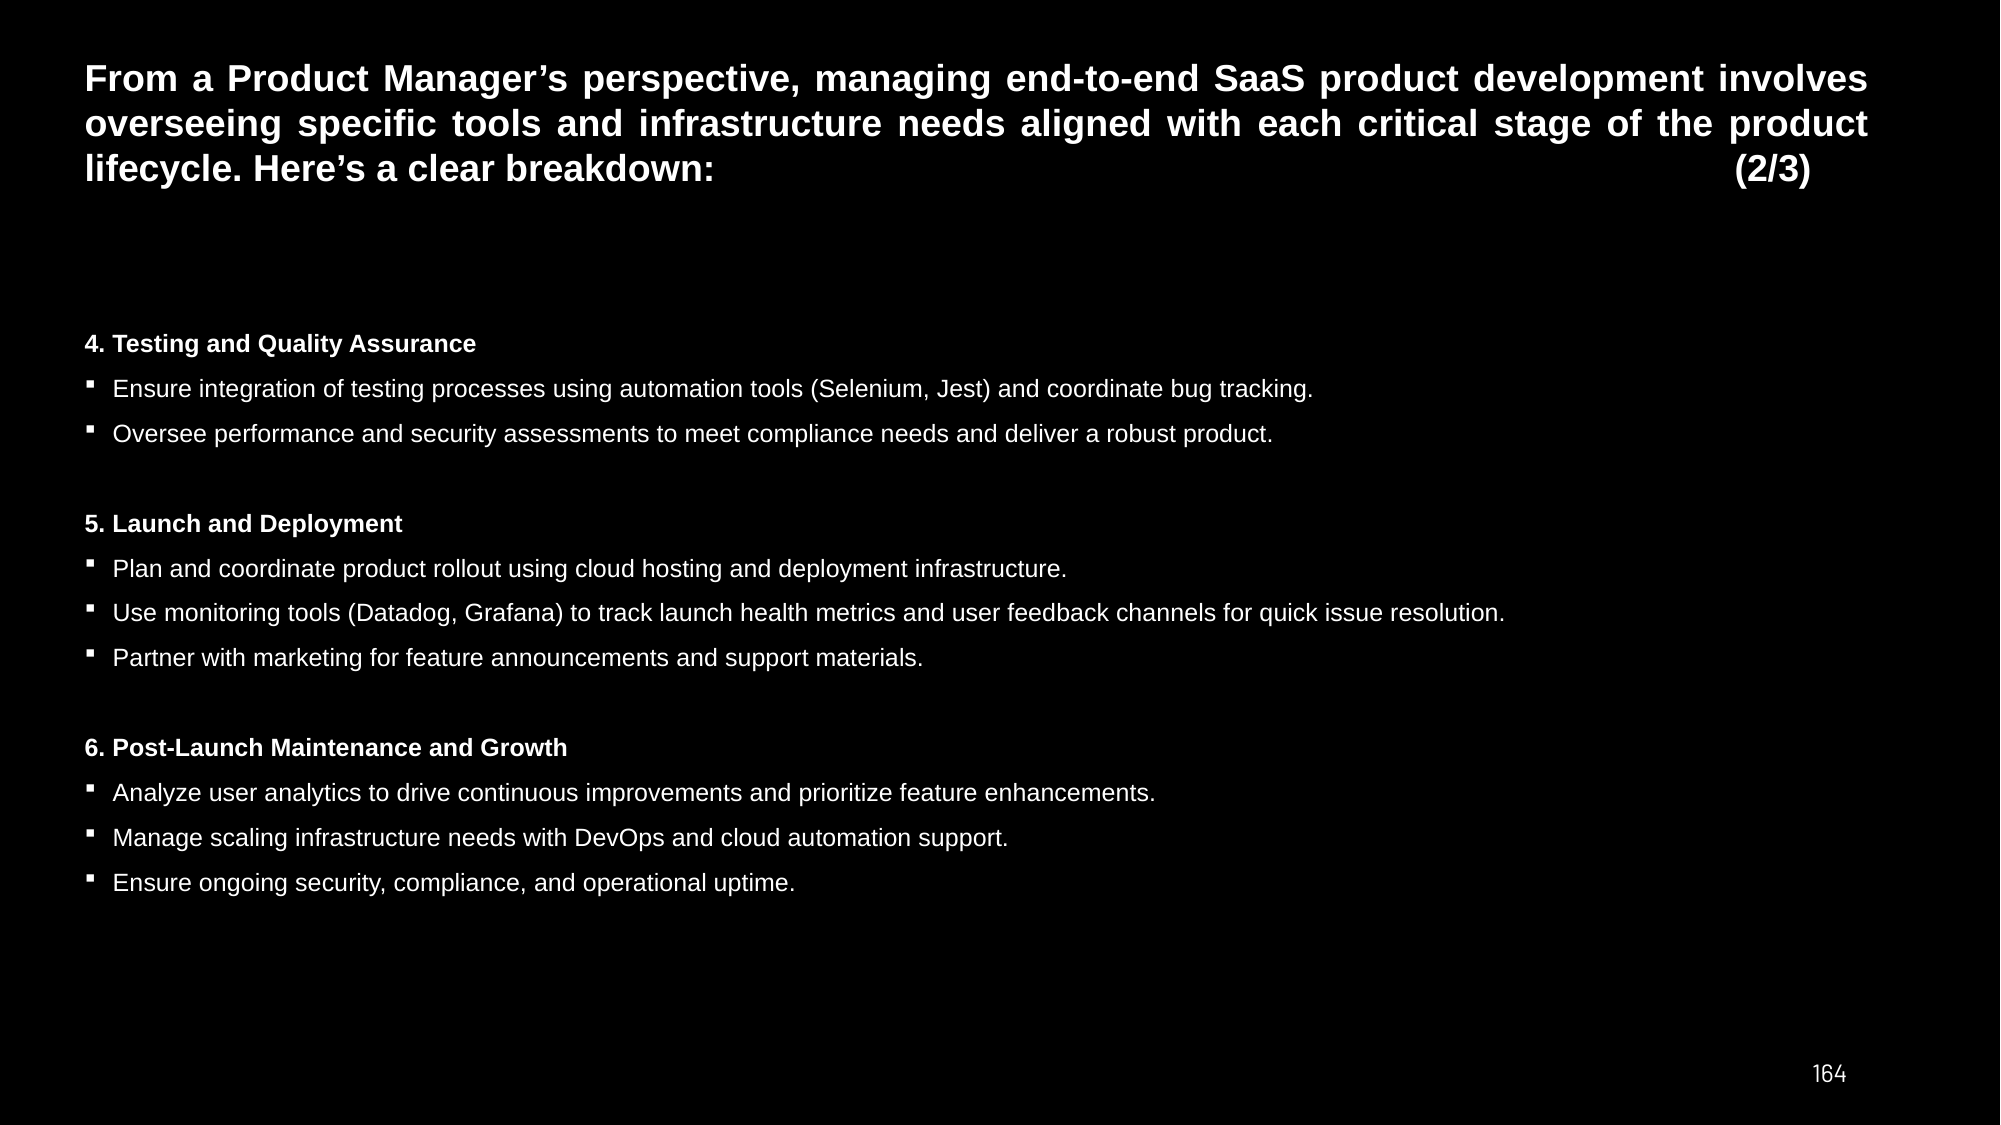

From a Product Manager’s perspective, managing end-to-end SaaS product development involves overseeing specific tools and infrastructure needs aligned with each critical stage of the product lifecycle. Here’s a clear breakdown:							(2/3)
4. Testing and Quality Assurance
Ensure integration of testing processes using automation tools (Selenium, Jest) and coordinate bug tracking.
Oversee performance and security assessments to meet compliance needs and deliver a robust product.

5. Launch and Deployment
Plan and coordinate product rollout using cloud hosting and deployment infrastructure.
Use monitoring tools (Datadog, Grafana) to track launch health metrics and user feedback channels for quick issue resolution.
Partner with marketing for feature announcements and support materials.

6. Post-Launch Maintenance and Growth
Analyze user analytics to drive continuous improvements and prioritize feature enhancements.
Manage scaling infrastructure needs with DevOps and cloud automation support.
Ensure ongoing security, compliance, and operational uptime.
164